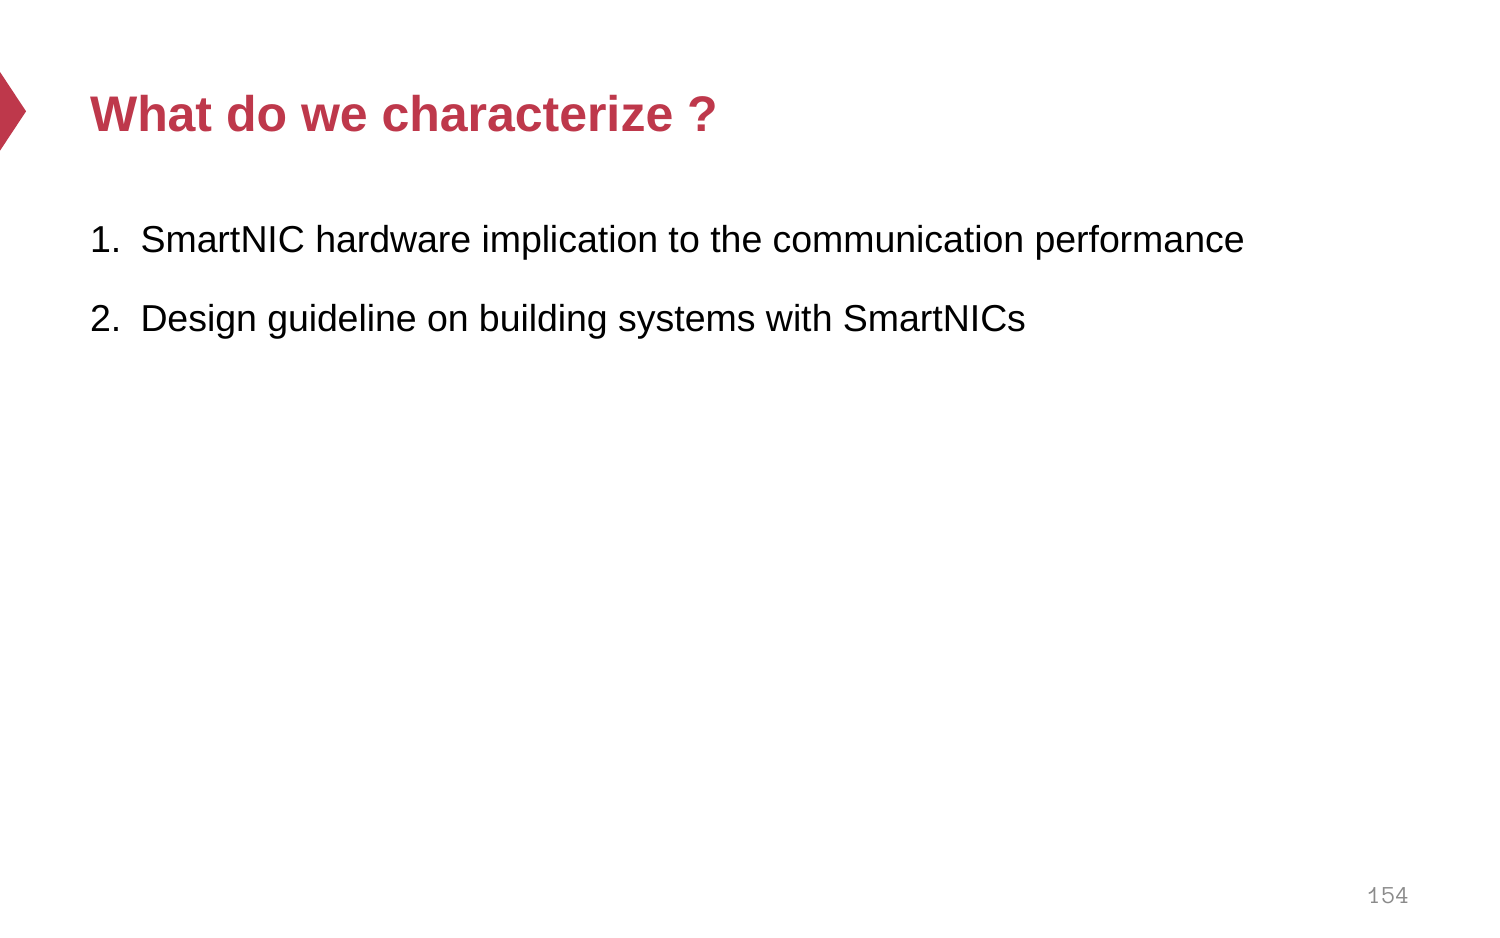

# What do we characterize ?
SmartNIC hardware implication to the communication performance
Design guideline on building systems with SmartNICs
154